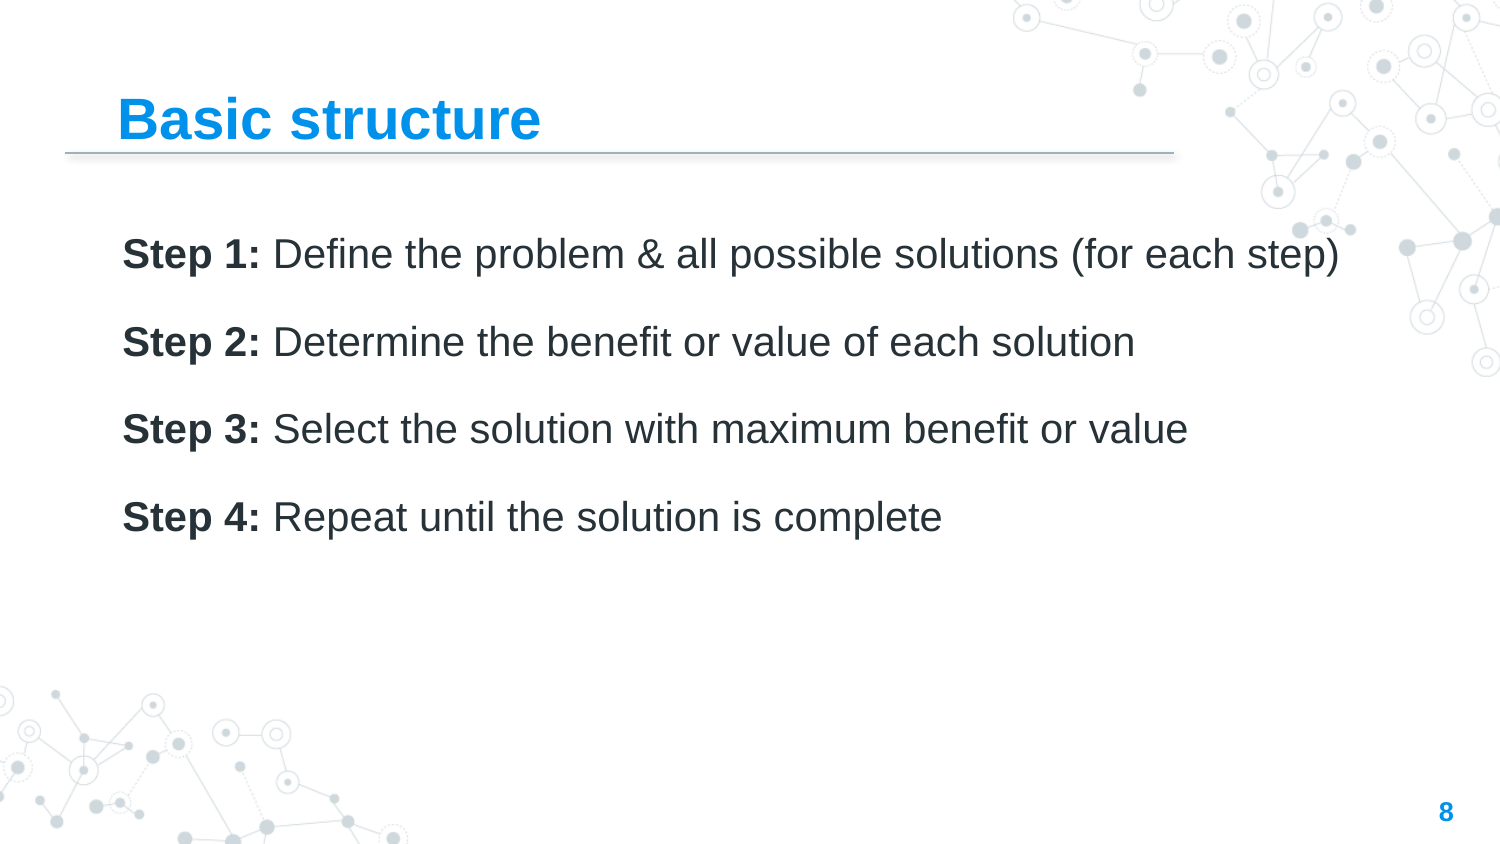

# Basic structure
Step 1: Define the problem & all possible solutions (for each step)
Step 2: Determine the benefit or value of each solution
Step 3: Select the solution with maximum benefit or value
Step 4: Repeat until the solution is complete
8